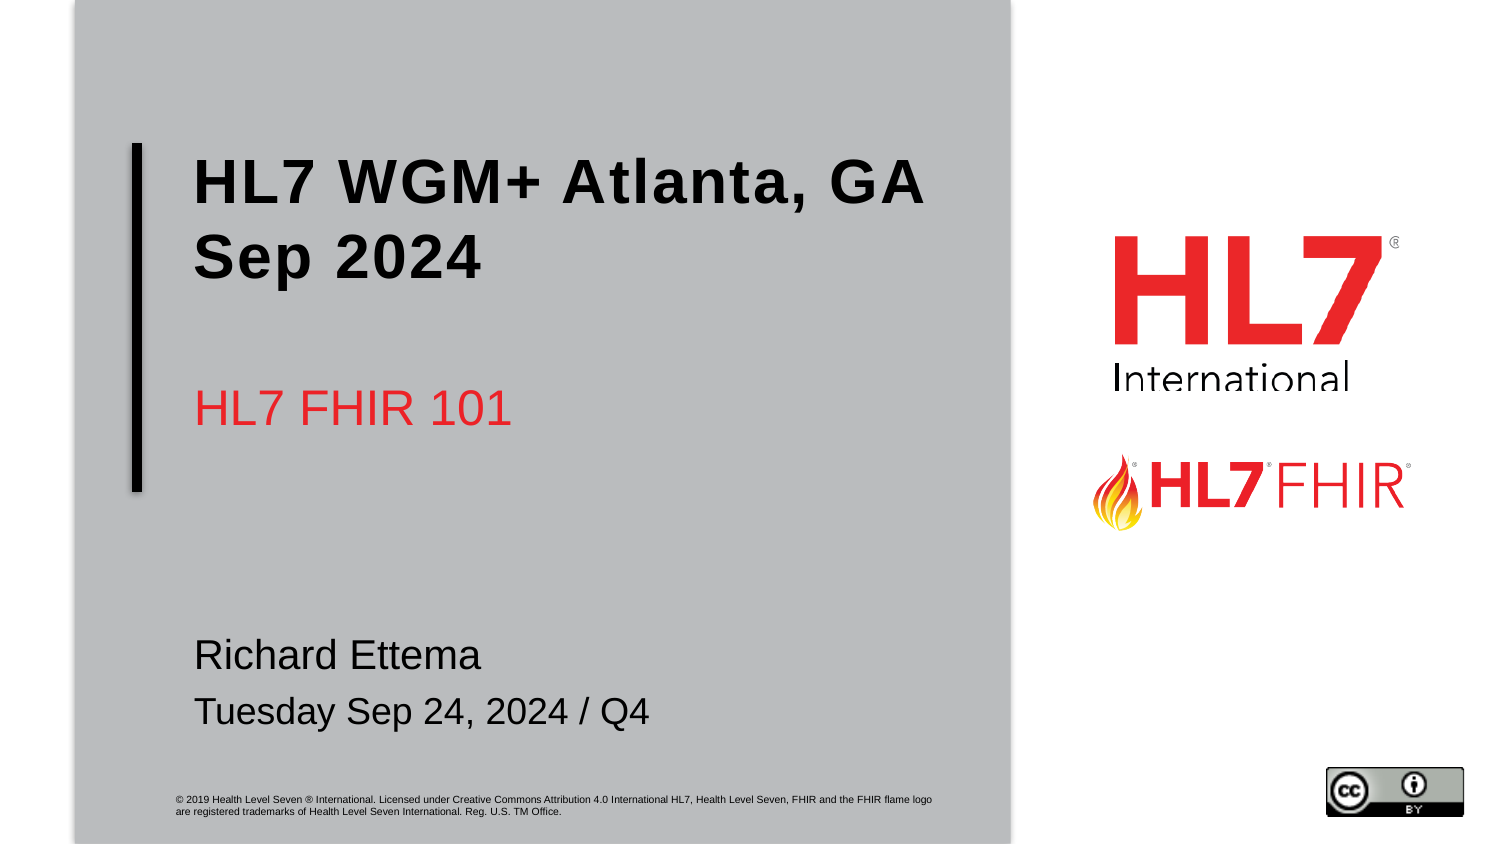

# HL7 WGM+ Atlanta, GA Sep 2024
HL7 FHIR 101
Richard Ettema
Tuesday Sep 24, 2024 / Q4
© 2019 Health Level Seven ® International. Licensed under Creative Commons Attribution 4.0 International HL7, Health Level Seven, FHIR and the FHIR flame logo are registered trademarks of Health Level Seven International. Reg. U.S. TM Office.